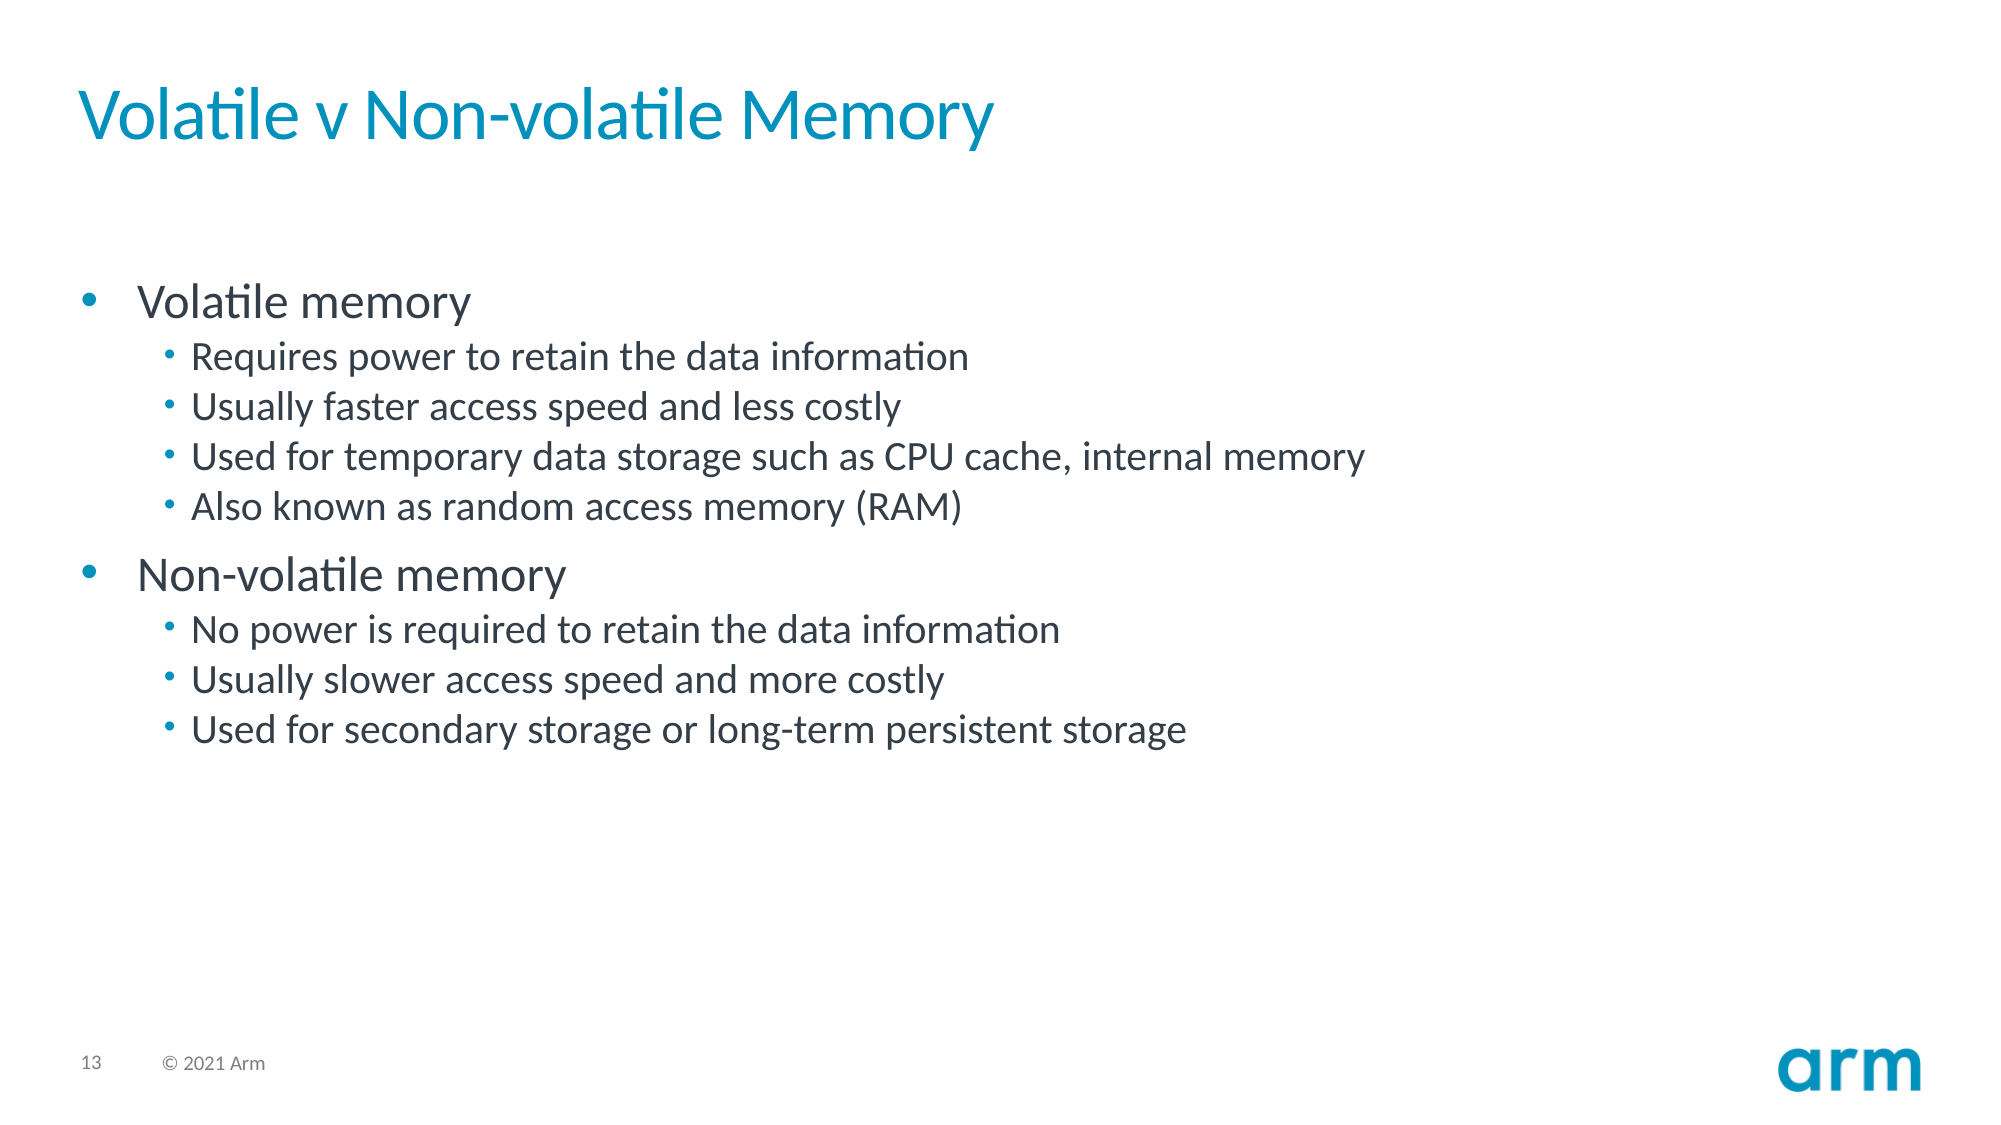

# Volatile v Non-volatile Memory
Volatile memory
Requires power to retain the data information
Usually faster access speed and less costly
Used for temporary data storage such as CPU cache, internal memory
Also known as random access memory (RAM)
Non-volatile memory
No power is required to retain the data information
Usually slower access speed and more costly
Used for secondary storage or long-term persistent storage